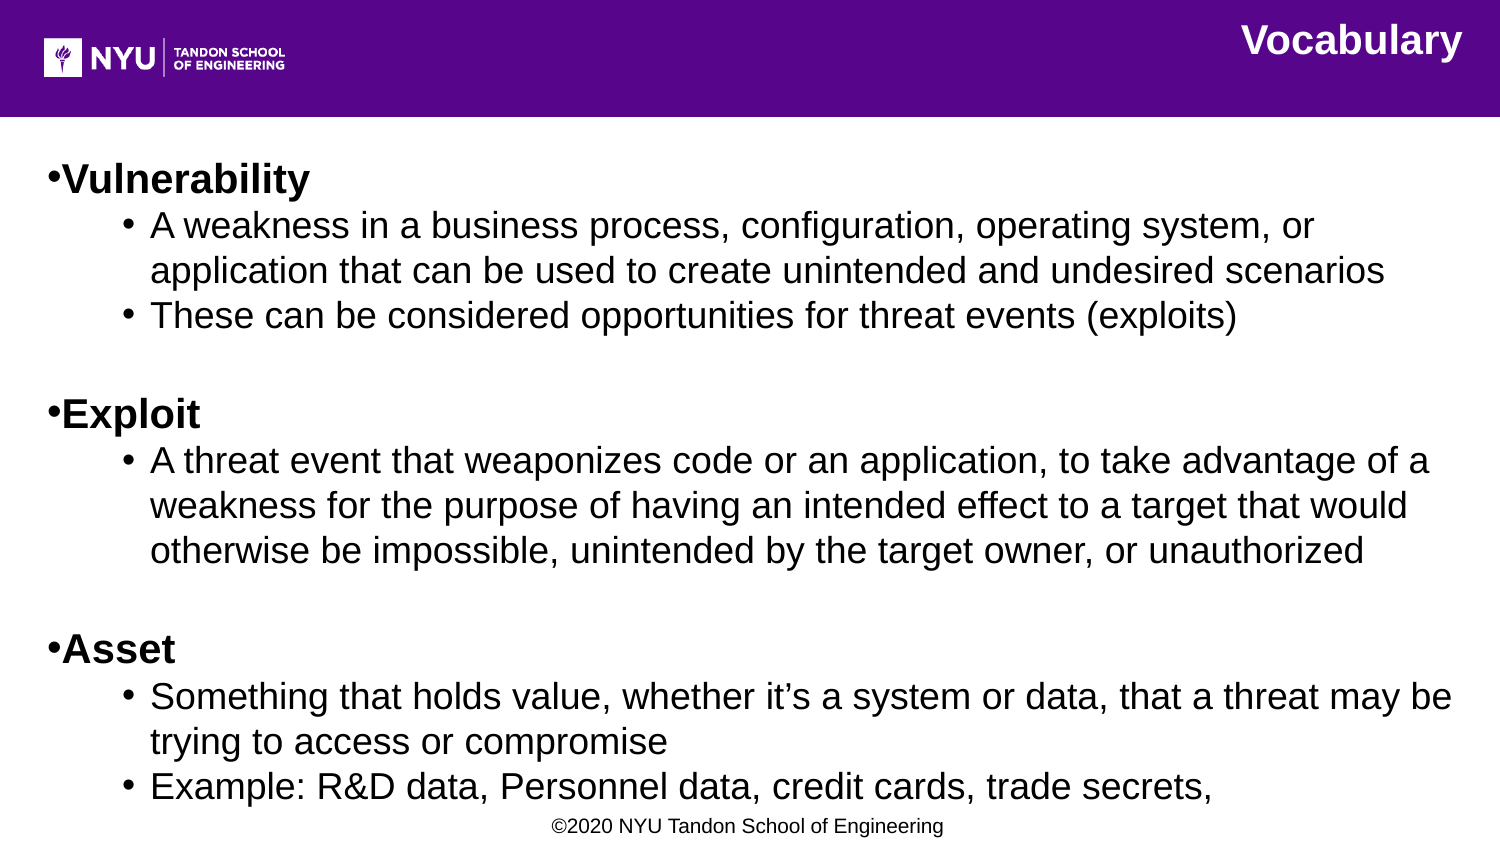

Vocabulary
Vulnerability
A weakness in a business process, configuration, operating system, or application that can be used to create unintended and undesired scenarios
These can be considered opportunities for threat events (exploits)

Exploit
A threat event that weaponizes code or an application, to take advantage of a weakness for the purpose of having an intended effect to a target that would otherwise be impossible, unintended by the target owner, or unauthorized

Asset
Something that holds value, whether it’s a system or data, that a threat may be trying to access or compromise
Example: R&D data, Personnel data, credit cards, trade secrets,